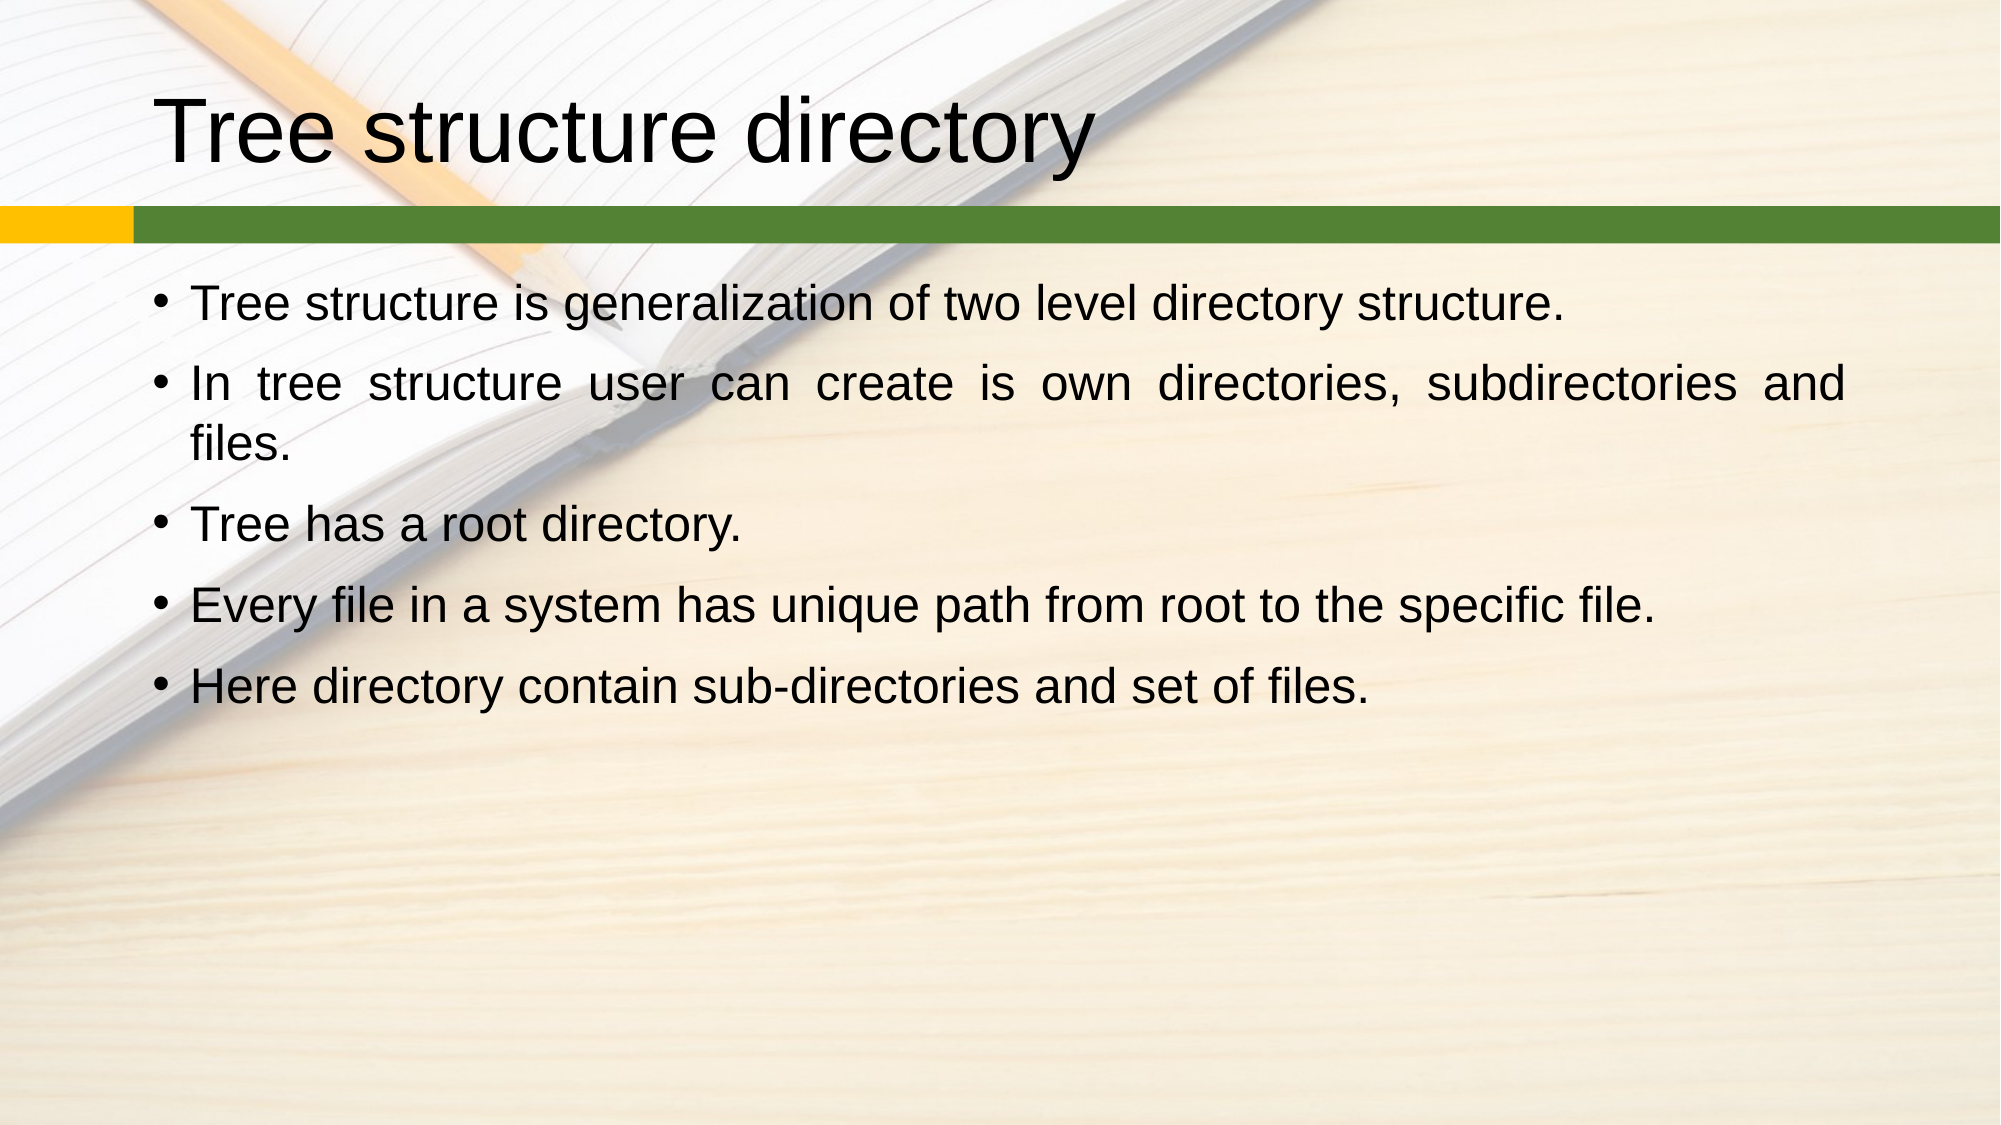

# Tree structure directory
Tree structure is generalization of two level directory structure.
In tree structure user can create is own directories, subdirectories and files.
Tree has a root directory.
Every file in a system has unique path from root to the specific file.
Here directory contain sub-directories and set of files.